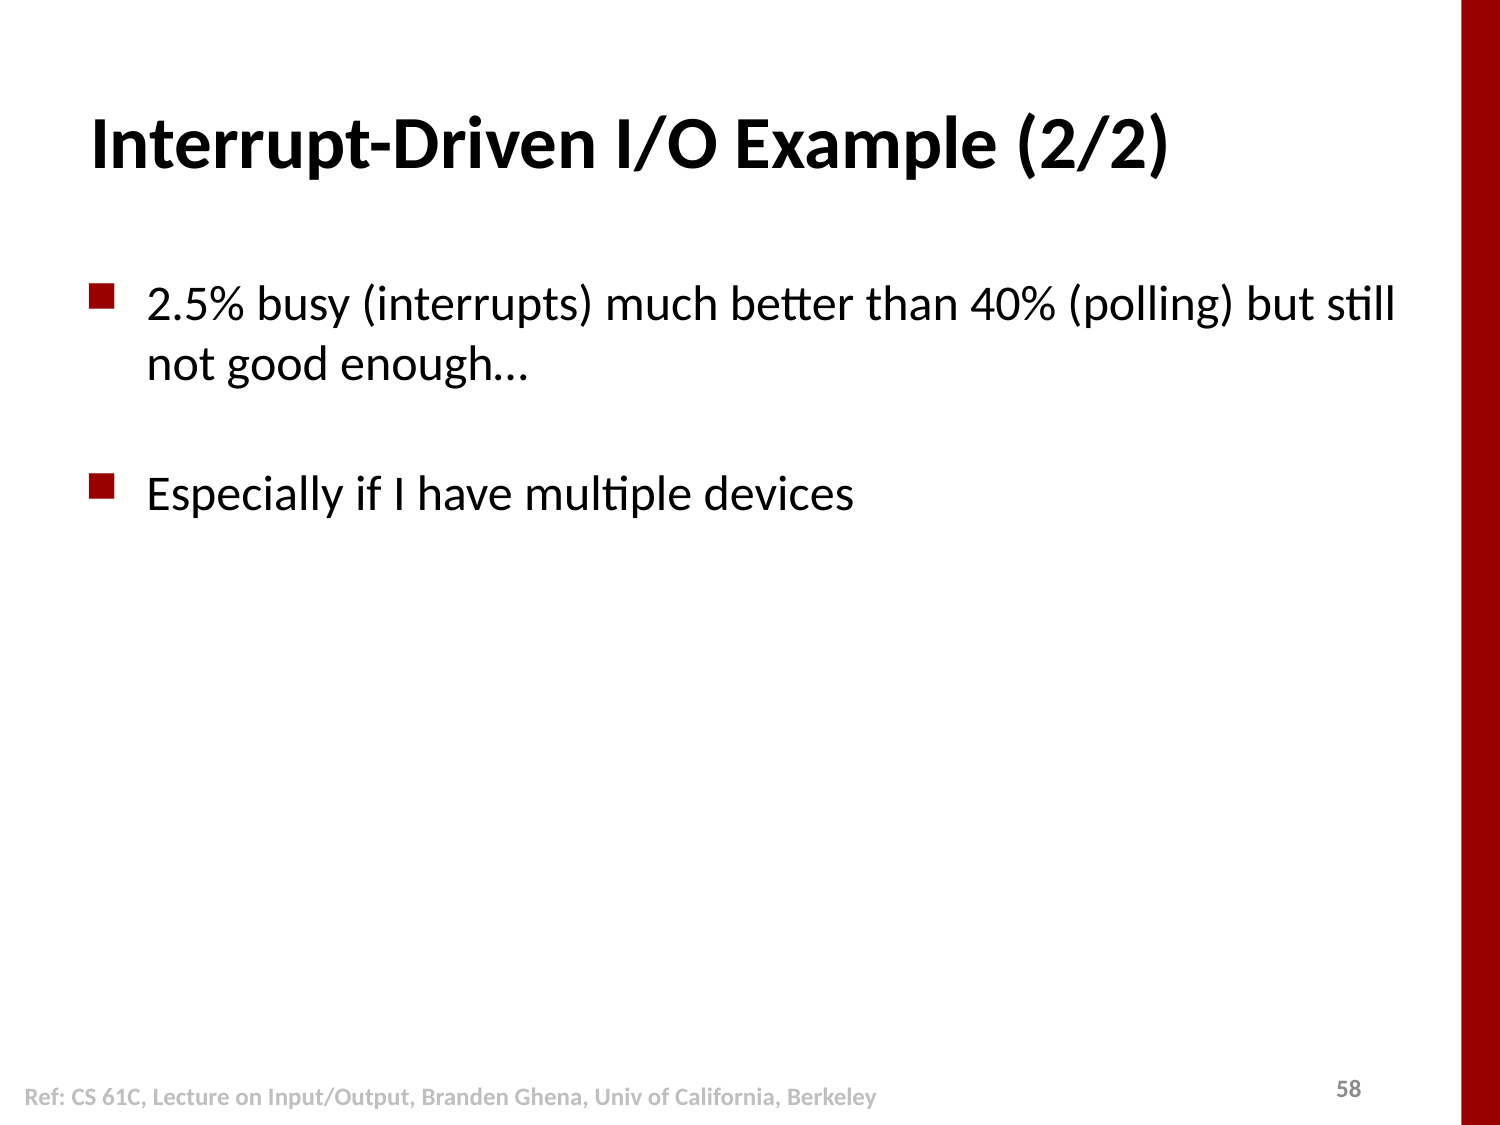

# Interrupt-Driven I/O Example (2/2)
2.5% busy (interrupts) much better than 40% (polling) but still not good enough…
Especially if I have multiple devices
Ref: CS 61C, Lecture on Input/Output, Branden Ghena, Univ of California, Berkeley